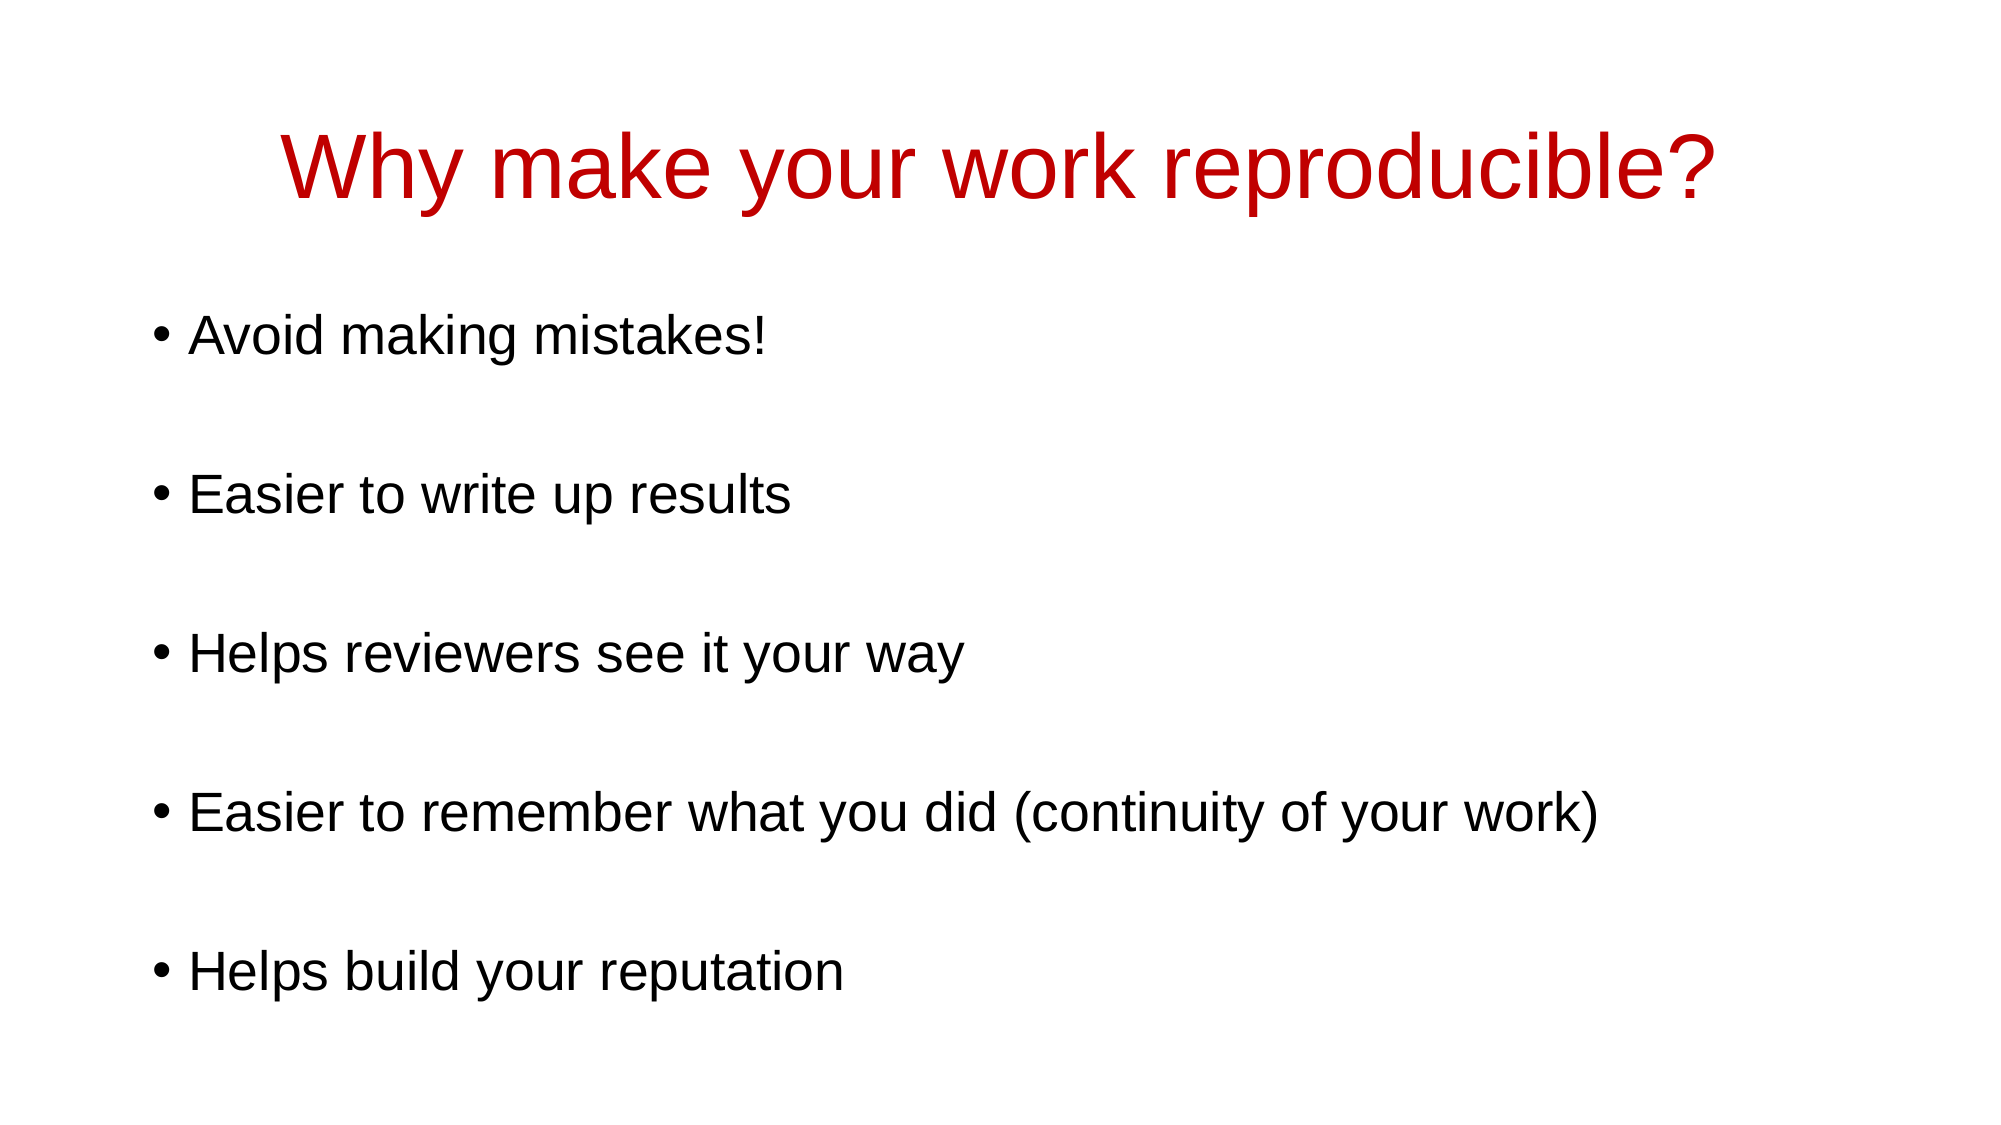

# Why make your work reproducible?
Avoid making mistakes!

Easier to write up results

Helps reviewers see it your way

Easier to remember what you did (continuity of your work)

Helps build your reputation